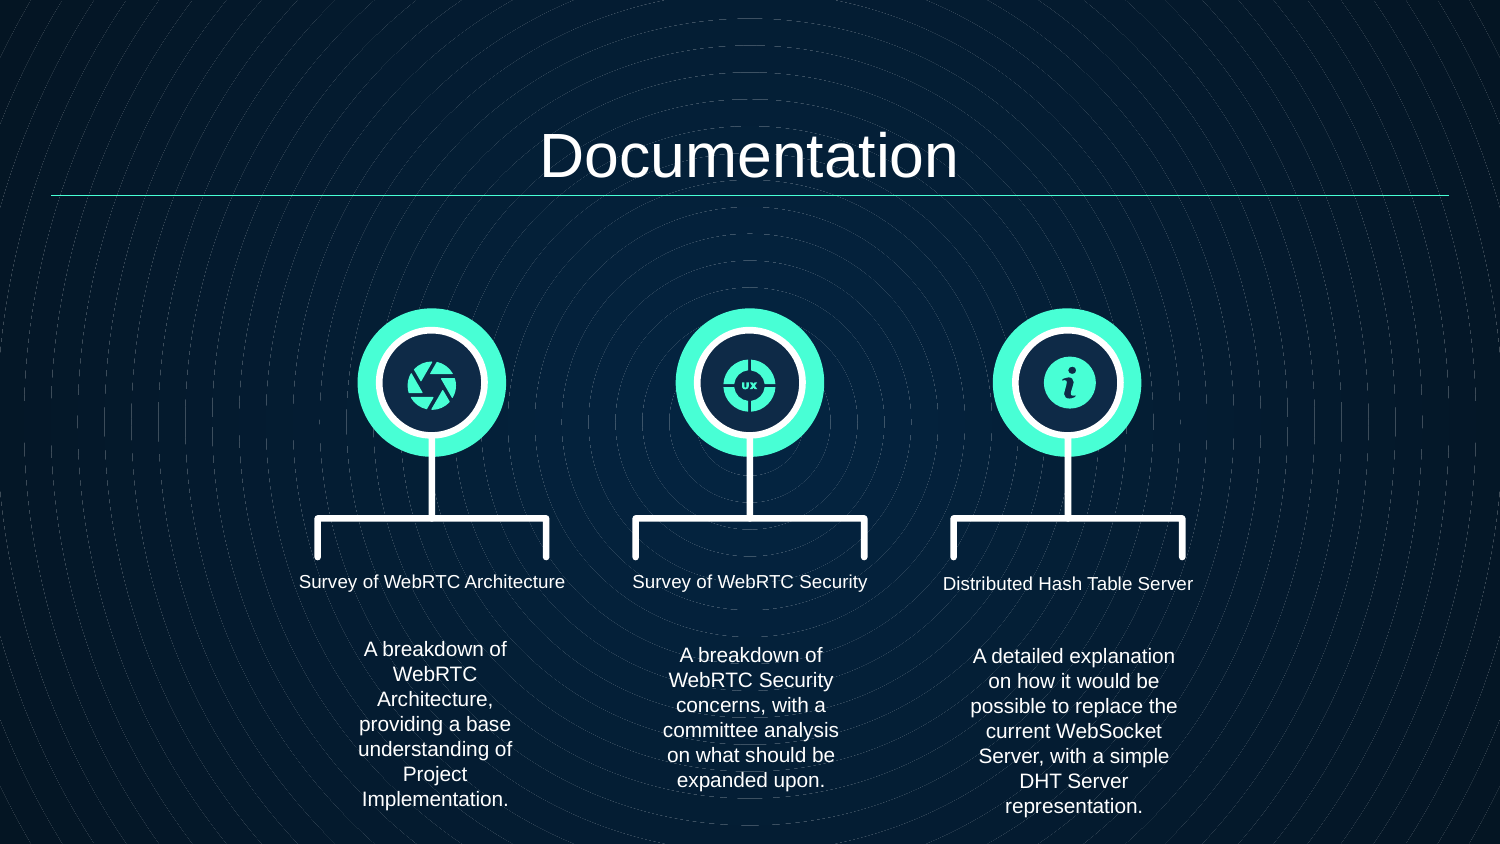

Documentation

Survey of WebRTC Architecture
# Survey of WebRTC Security
Distributed Hash Table Server
A breakdown of WebRTC Architecture, providing a base understanding of Project Implementation.
A breakdown of WebRTC Security concerns, with a committee analysis on what should be expanded upon.
A detailed explanation on how it would be possible to replace the current WebSocket Server, with a simple DHT Server representation.